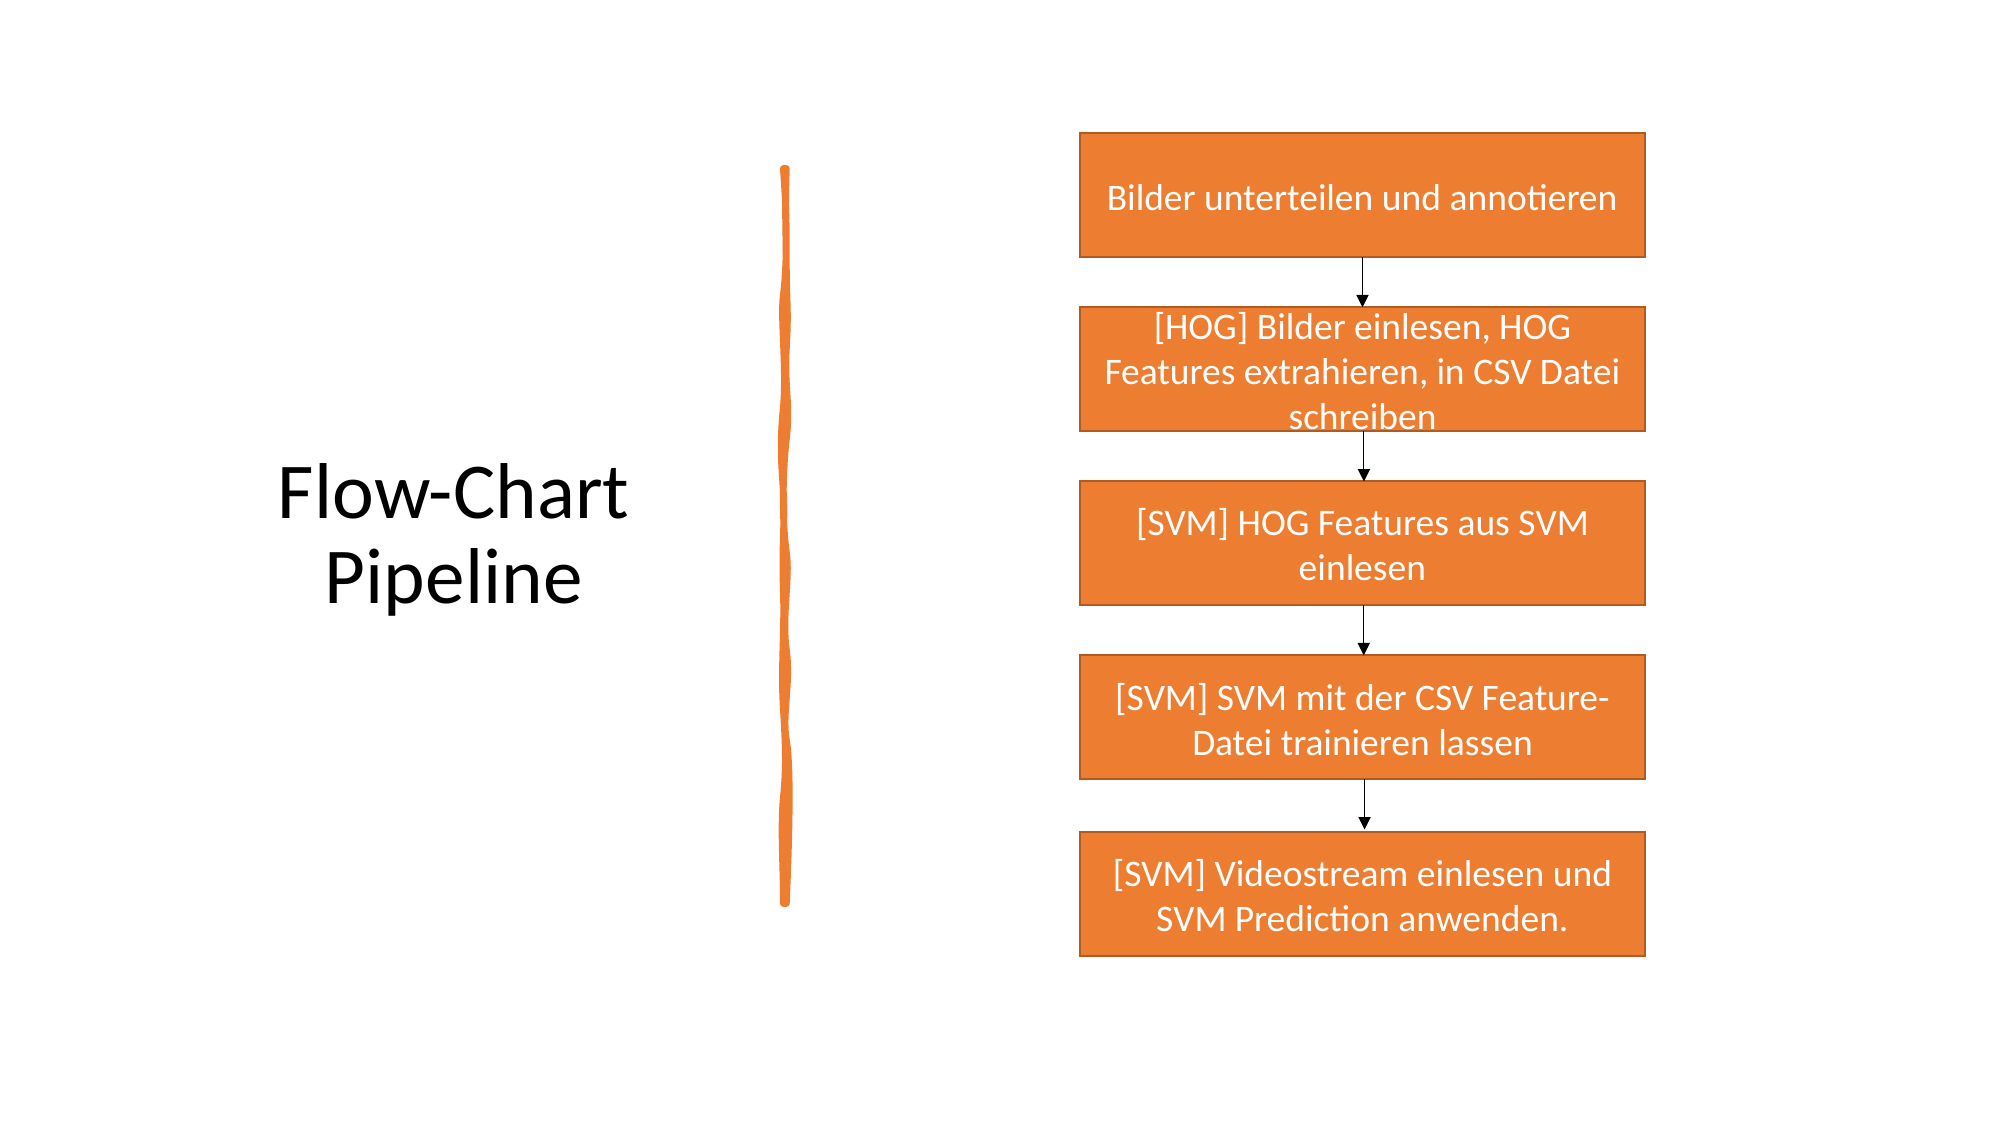

# Flow-Chart Pipeline
Bilder unterteilen und annotieren
[HOG] Bilder einlesen, HOG Features extrahieren, in CSV Datei schreiben
[SVM] HOG Features aus SVM einlesen

[SVM] SVM mit der CSV Feature-Datei trainieren lassen
[SVM] Videostream einlesen und SVM Prediction anwenden.
3